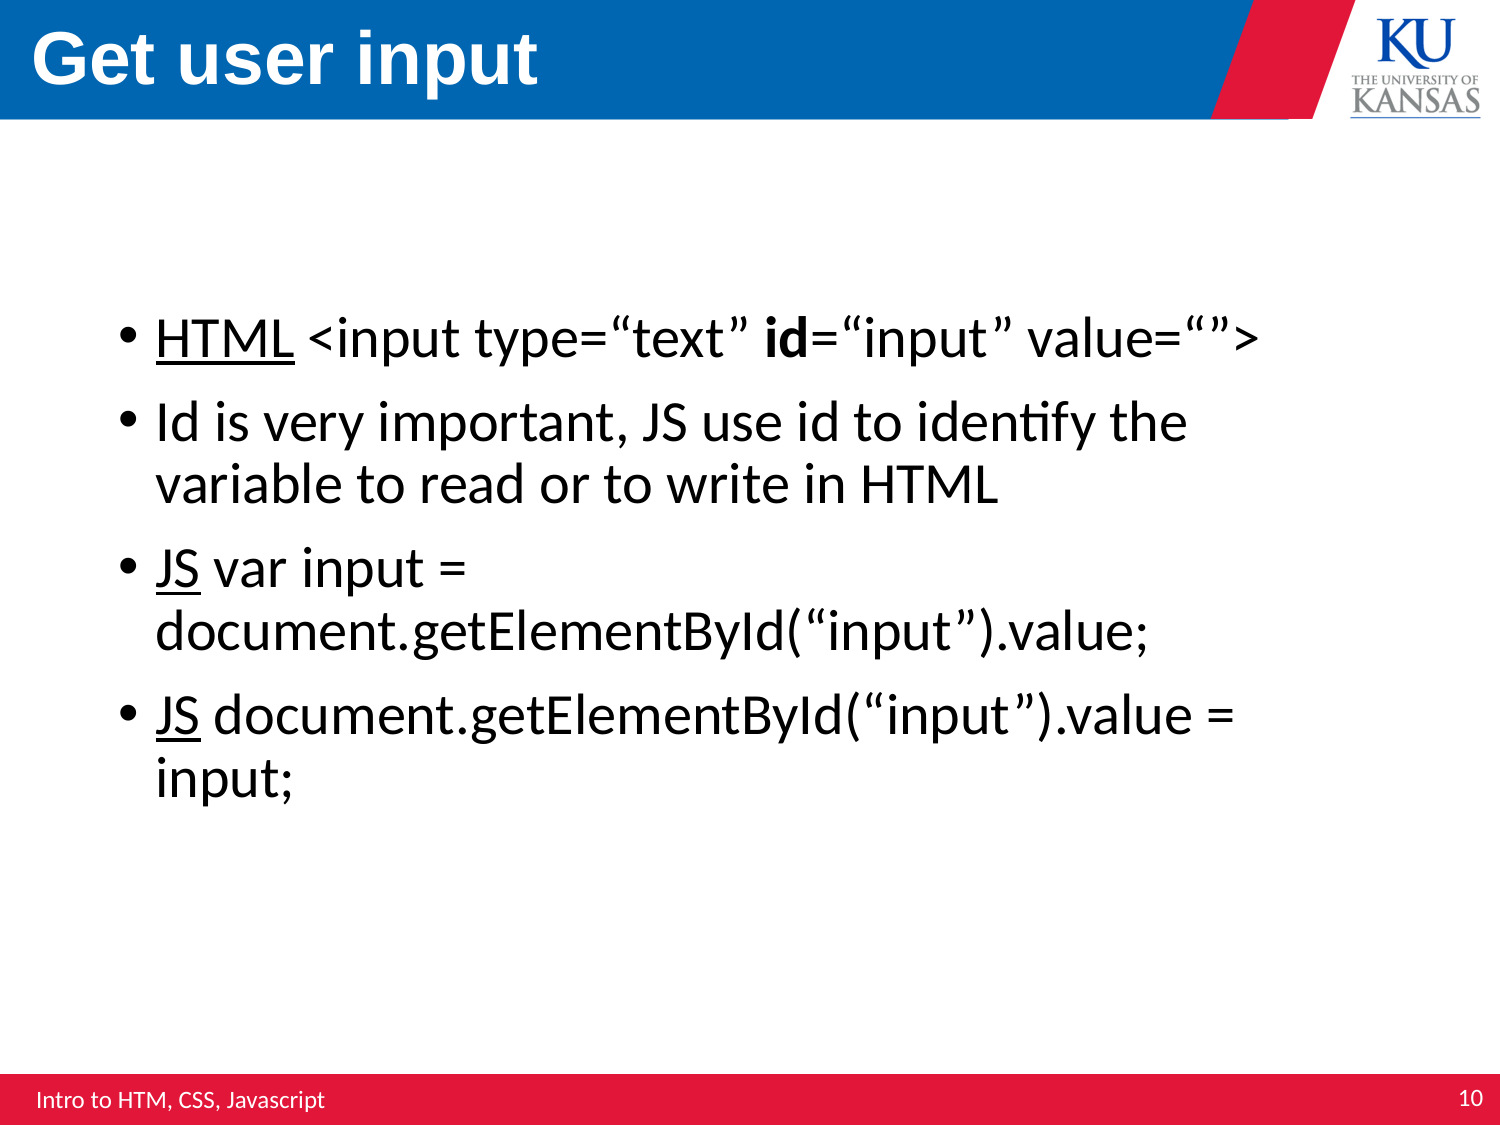

# Get user input
HTML <input type=“text” id=“input” value=“”>
Id is very important, JS use id to identify the variable to read or to write in HTML
JS var input = document.getElementById(“input”).value;
JS document.getElementById(“input”).value = input;

10
Intro to HTM, CSS, Javascript